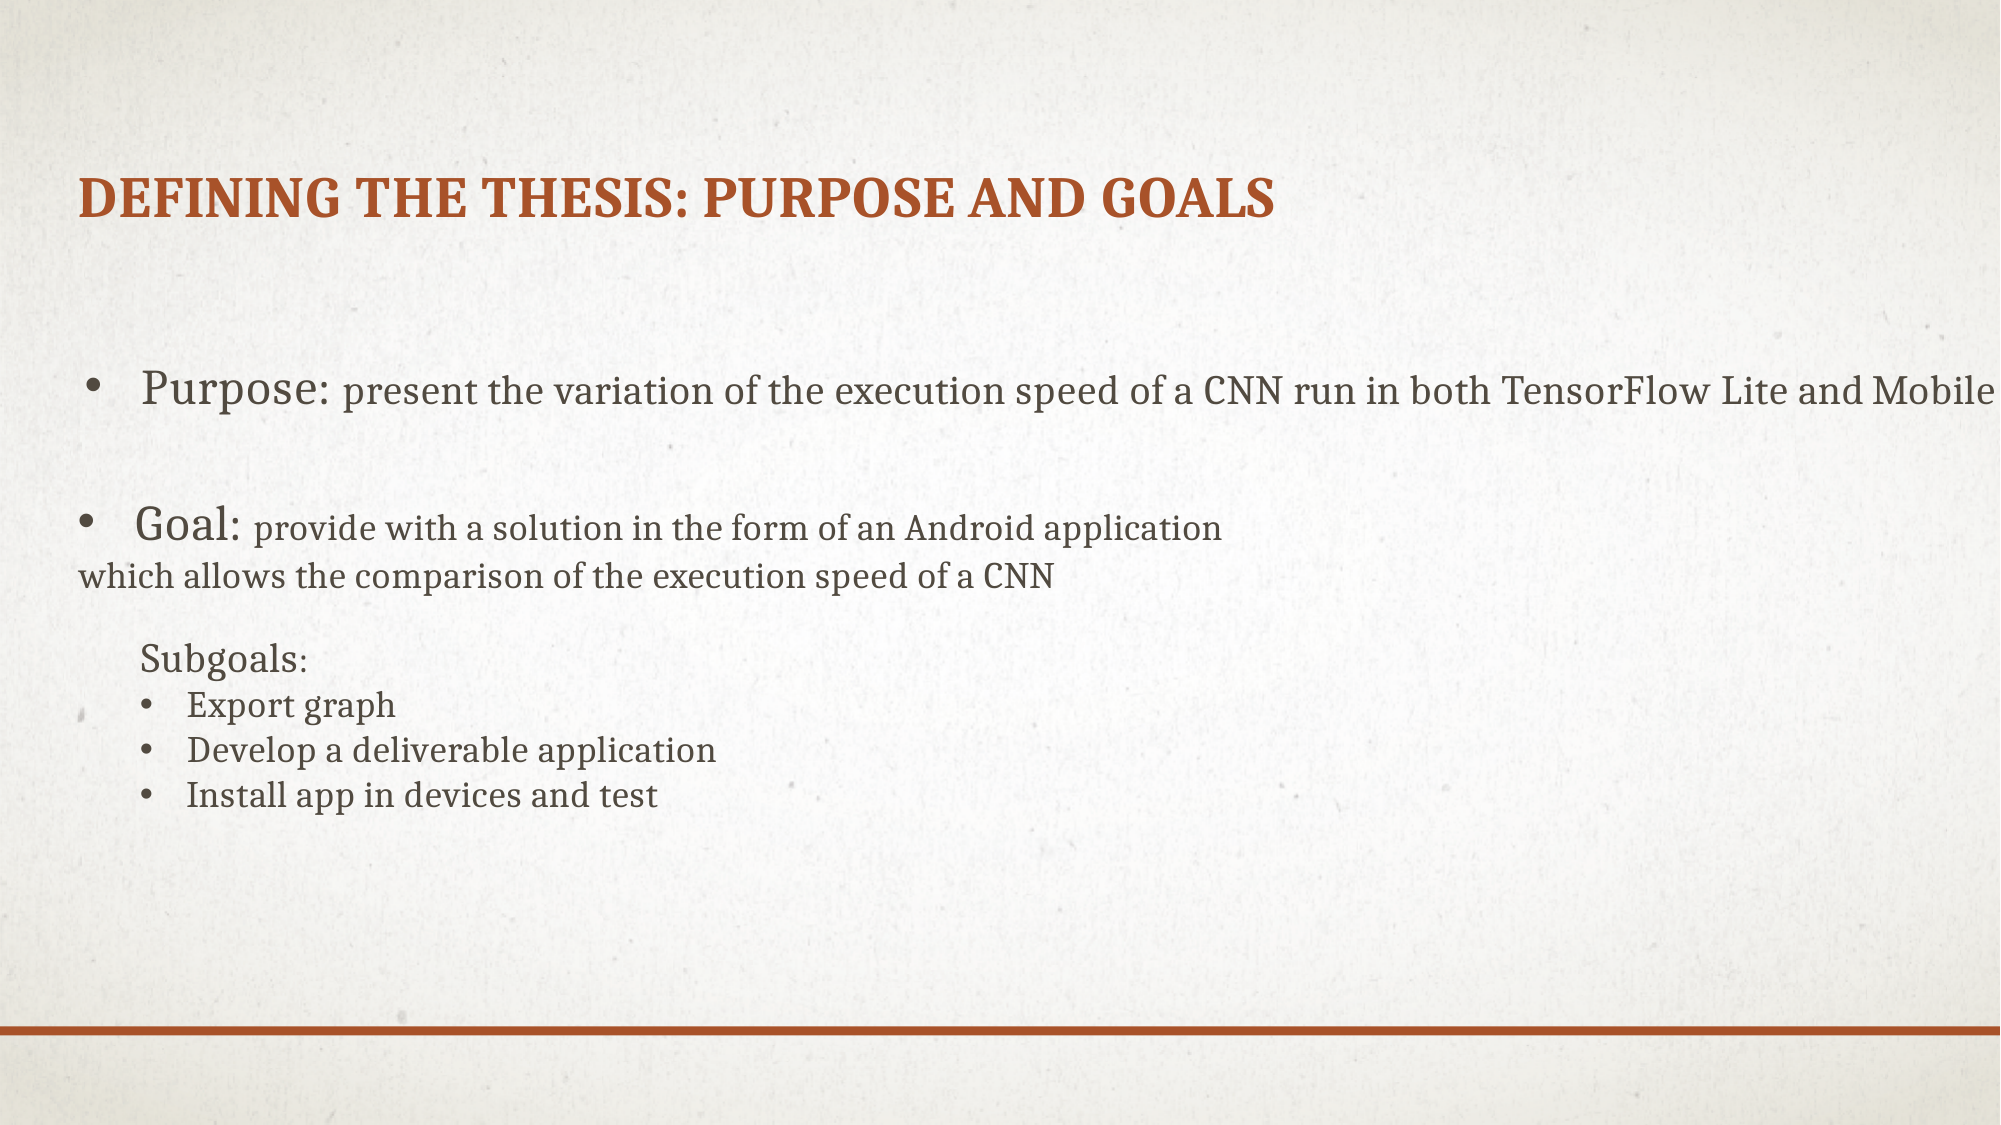

# Defining The Thesis: Purpose and GOals
Purpose: present the variation of the execution speed of a CNN run in both TensorFlow Lite and Mobile
Goal: provide with a solution in the form of an Android application
which allows the comparison of the execution speed of a CNN
Subgoals:
Export graph
Develop a deliverable application
Install app in devices and test